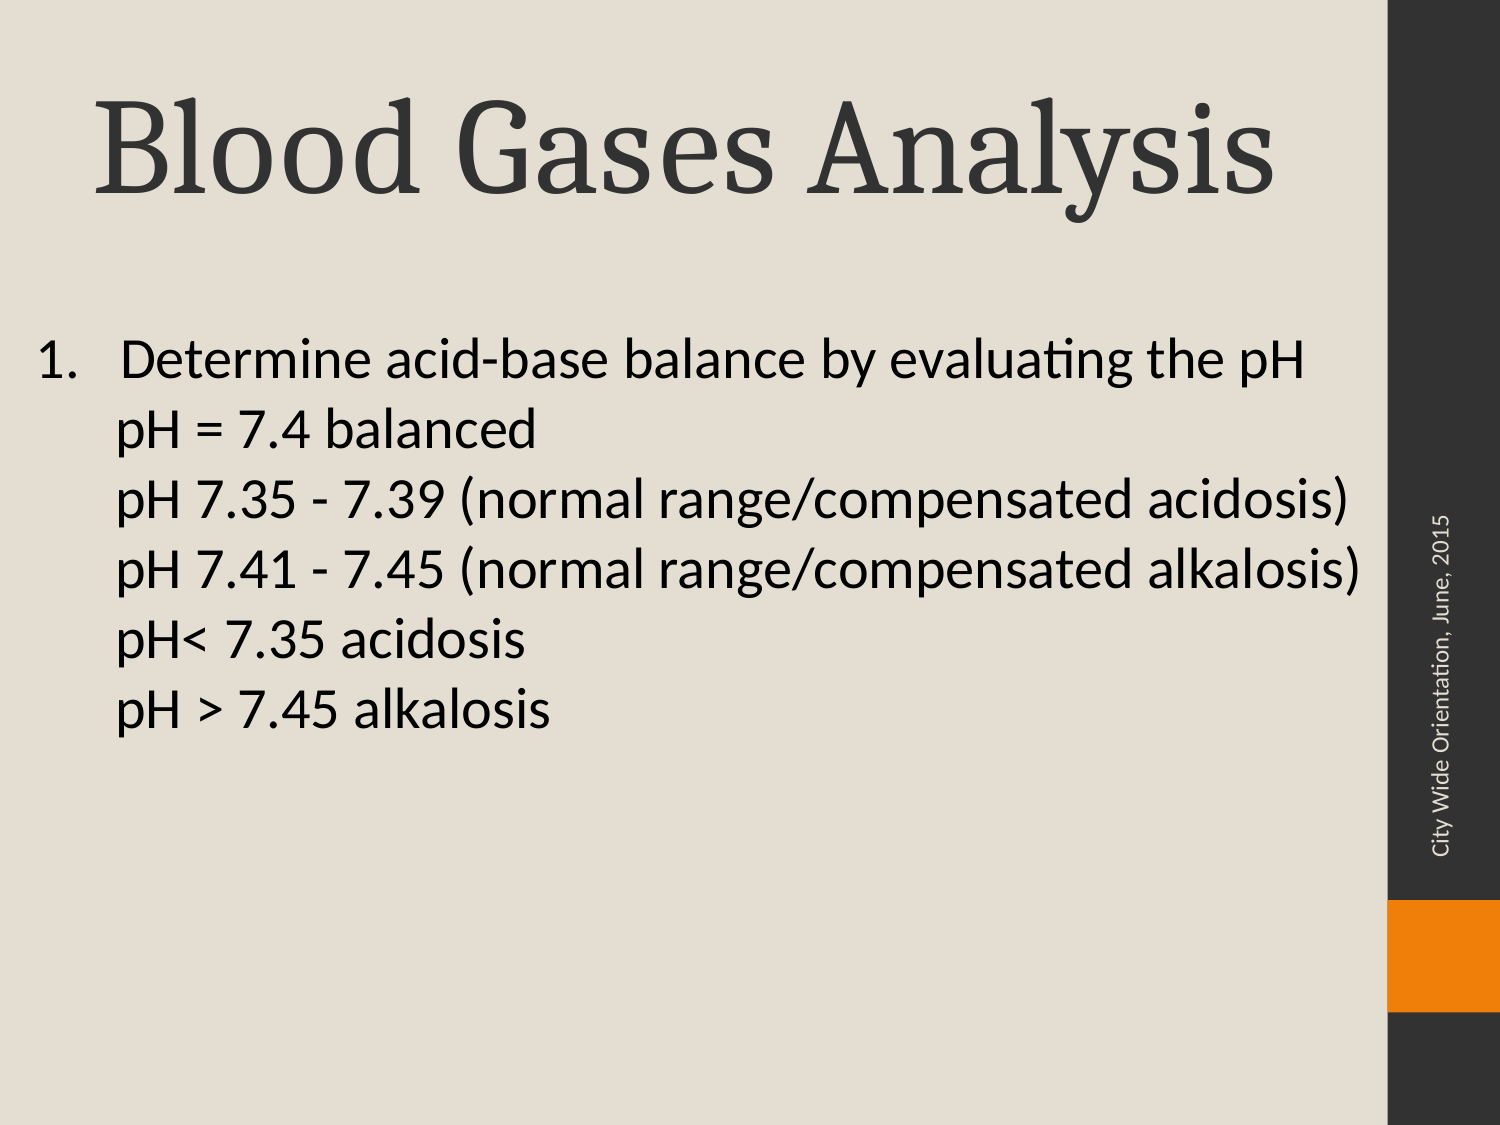

# Blood Gases Analysis
Determine acid-base balance by evaluating the pH
      pH = 7.4 balanced
      pH 7.35 - 7.39 (normal range/compensated acidosis)
      pH 7.41 - 7.45 (normal range/compensated alkalosis)
      pH< 7.35 acidosis
      pH > 7.45 alkalosis

City Wide Orientation, June, 2015